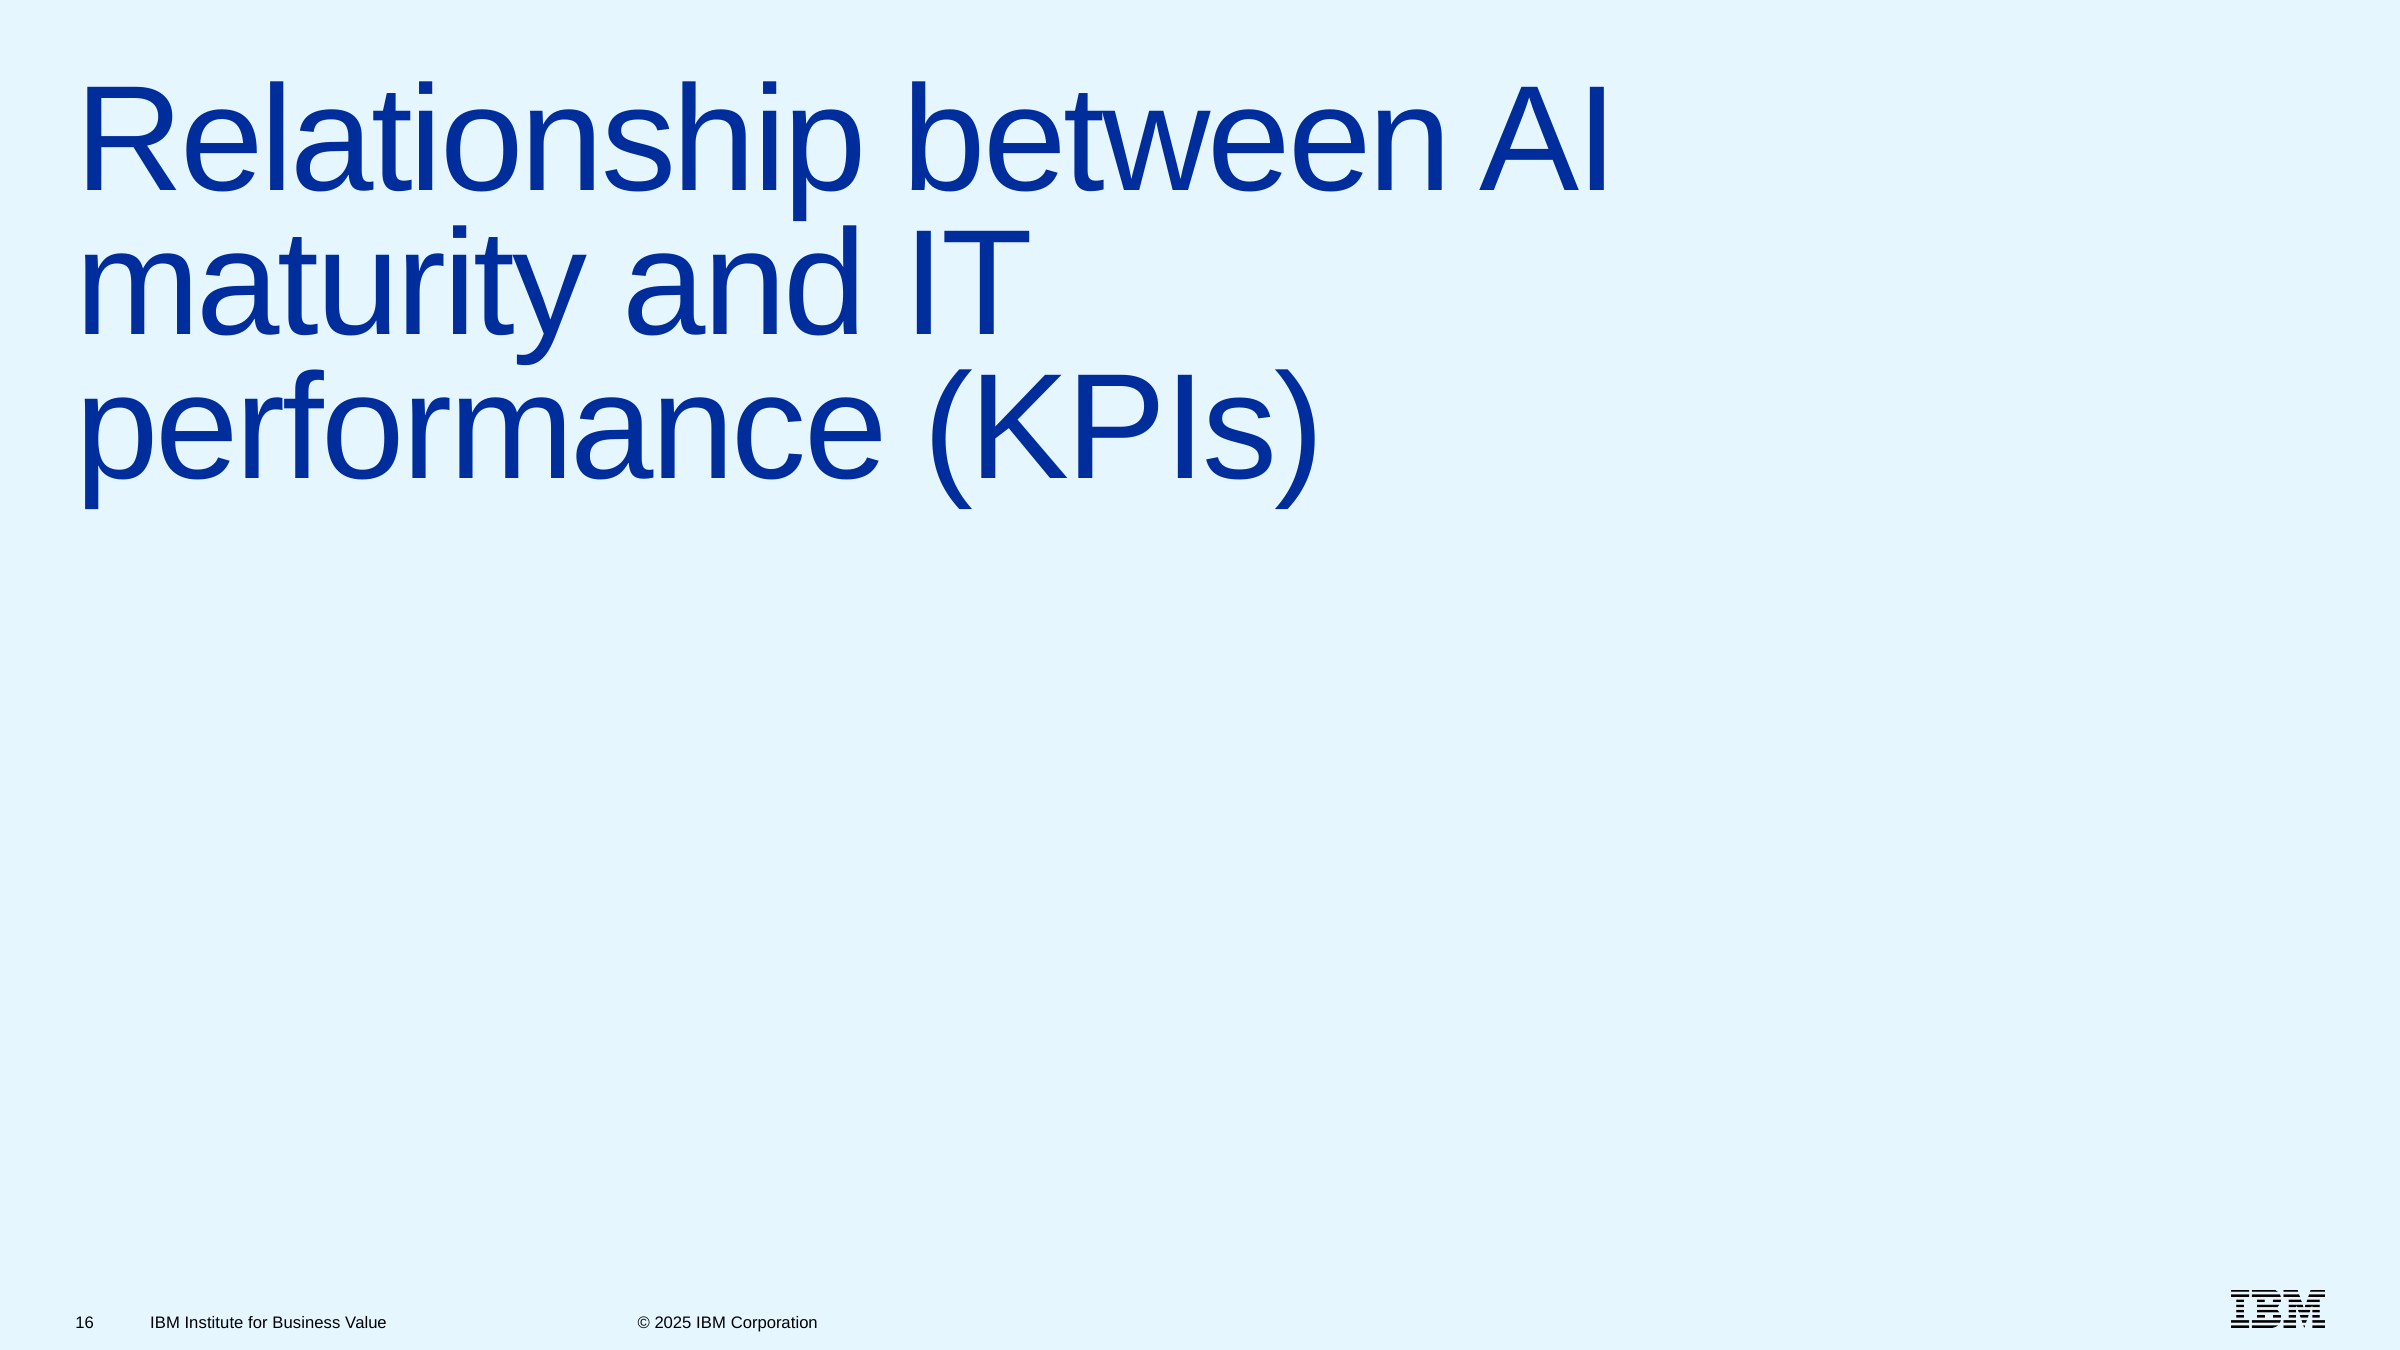

# Relationship between AI maturity and IT performance (KPIs)